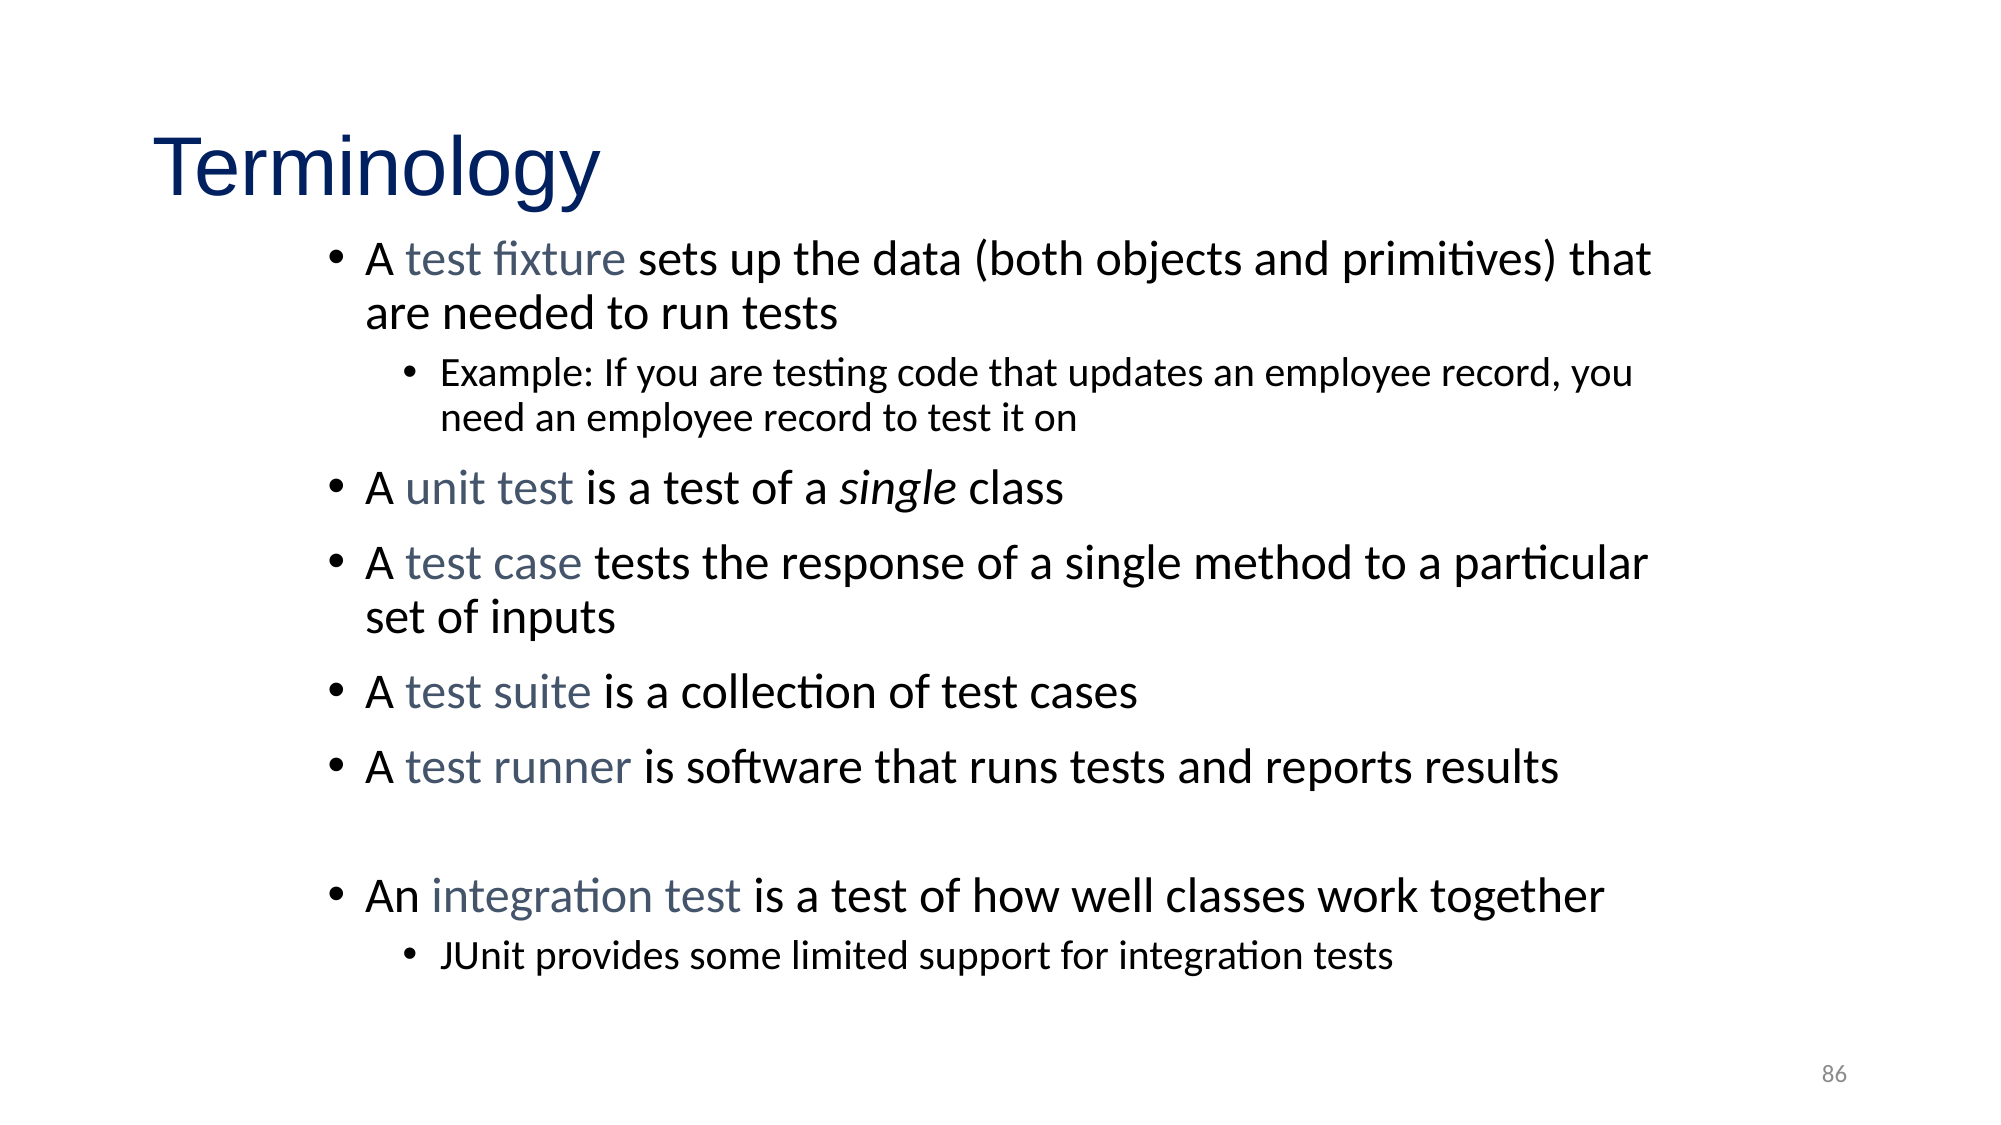

# Terminology
A test fixture sets up the data (both objects and primitives) that are needed to run tests
Example: If you are testing code that updates an employee record, you need an employee record to test it on
A unit test is a test of a single class
A test case tests the response of a single method to a particular set of inputs
A test suite is a collection of test cases
A test runner is software that runs tests and reports results
An integration test is a test of how well classes work together
JUnit provides some limited support for integration tests
86